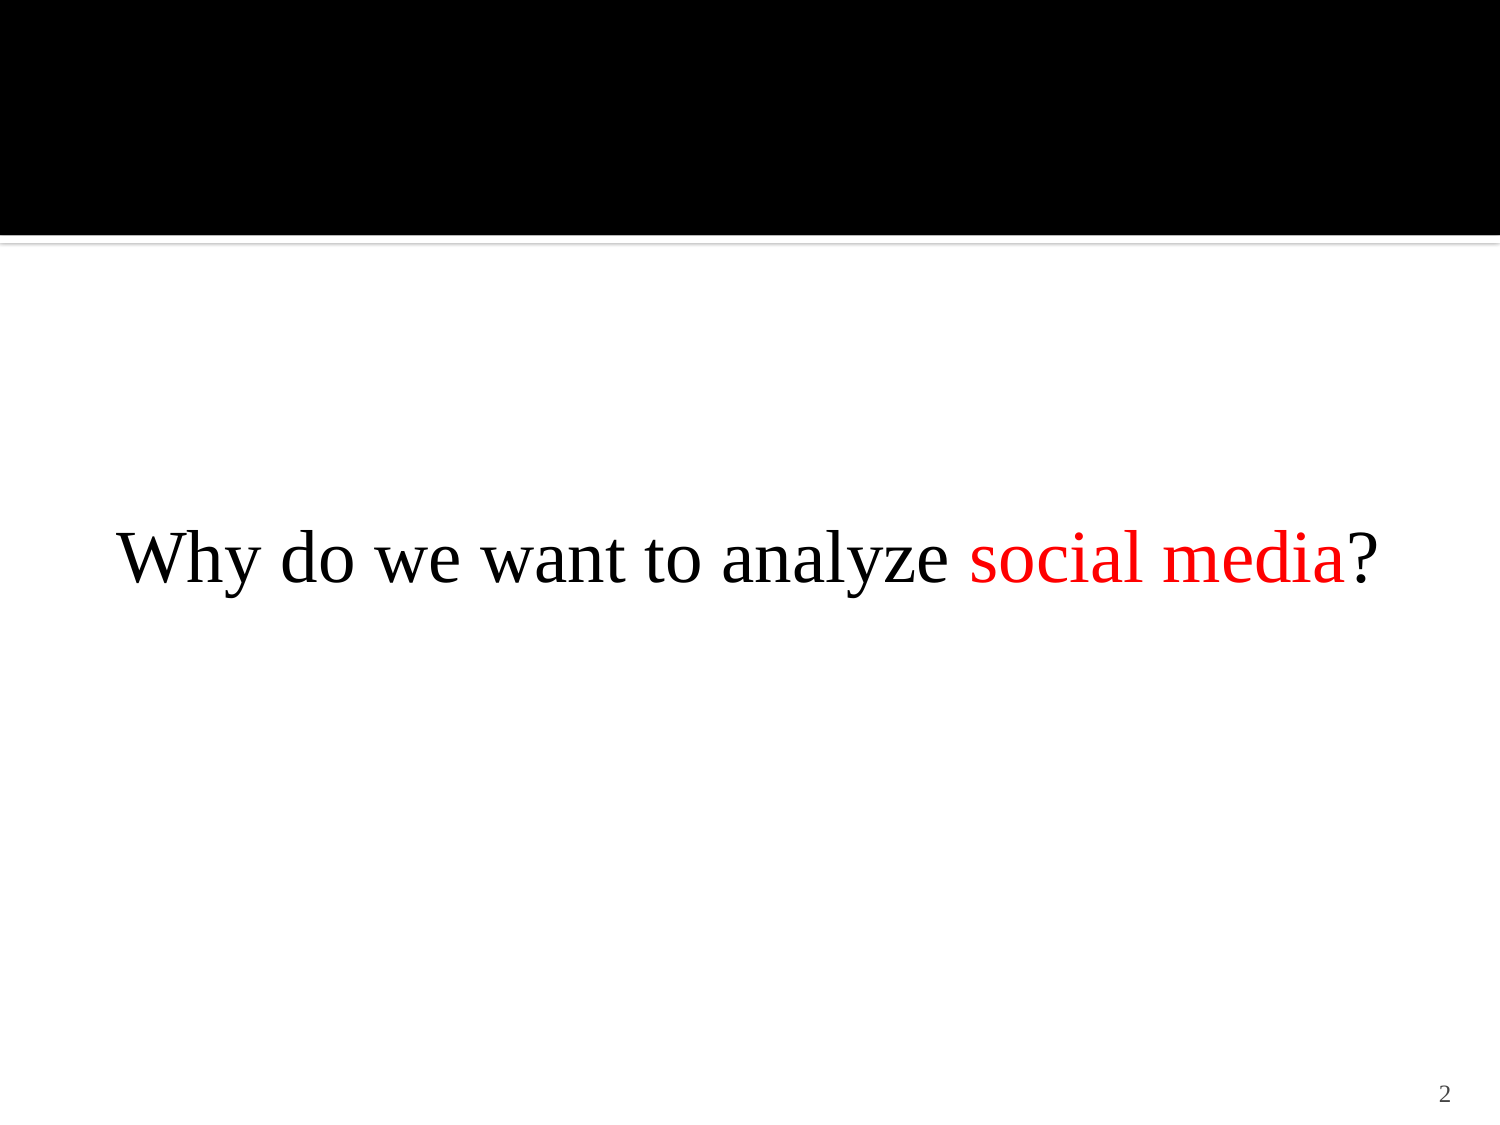

Why do we want to analyze social media?
2